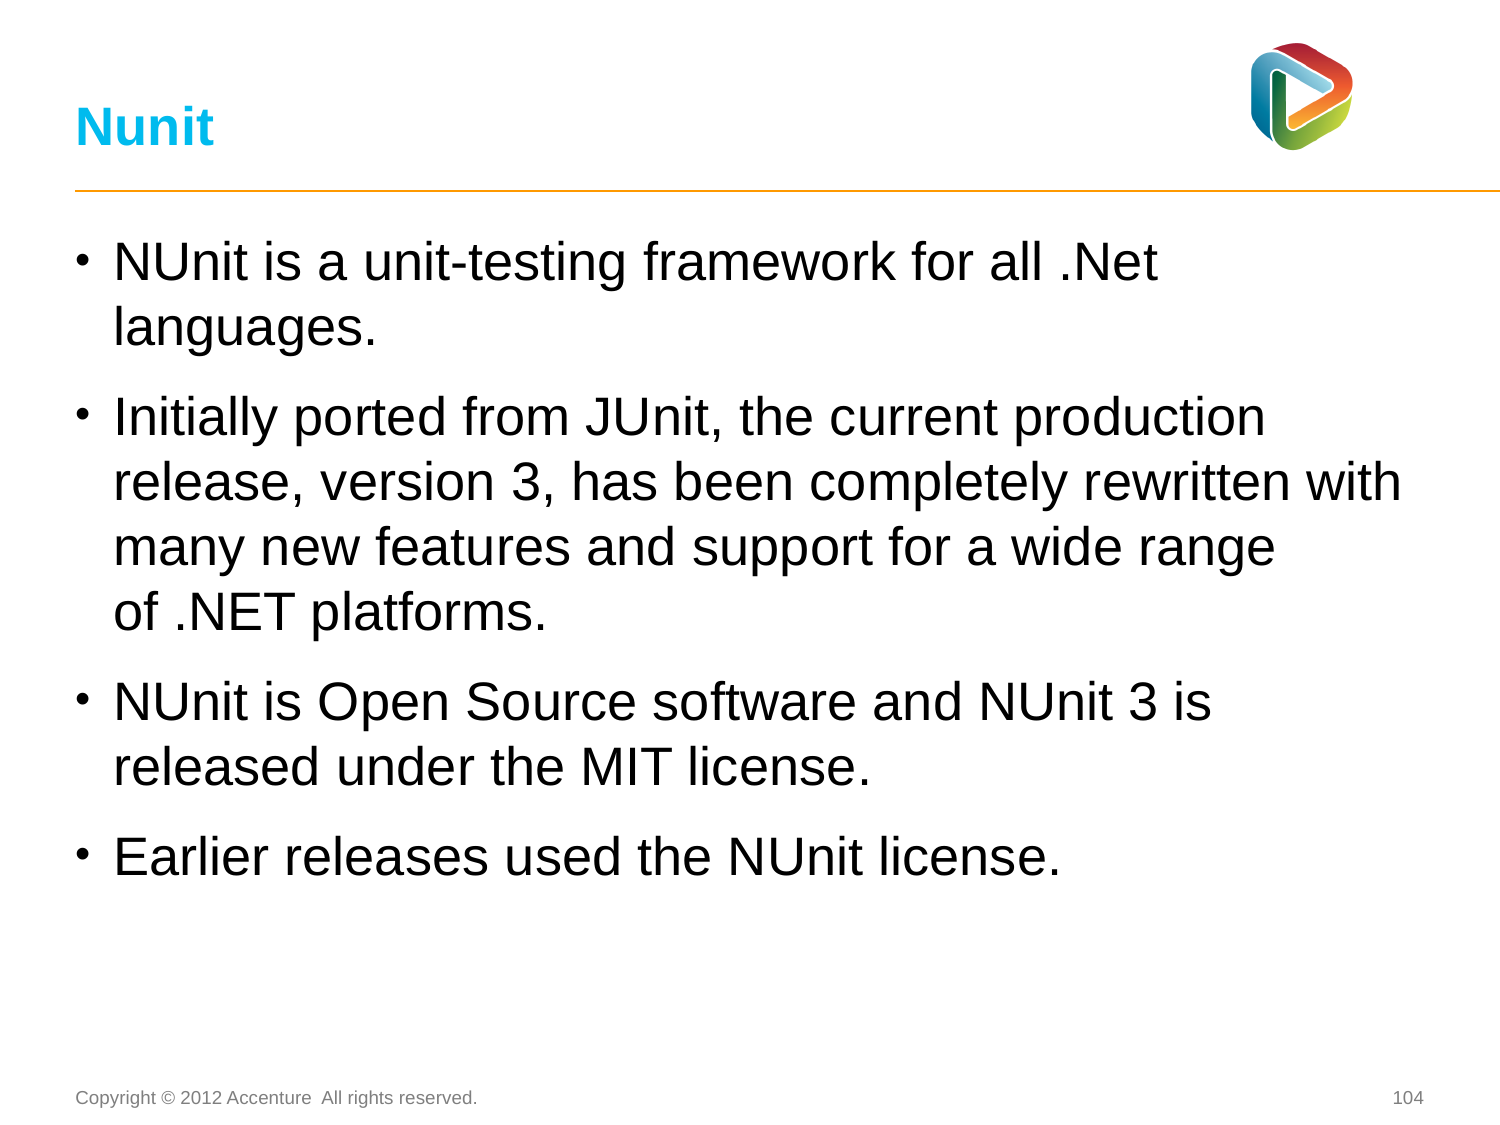

# Nunit
NUnit is a unit-testing framework for all .Net languages.
Initially ported from JUnit, the current production release, version 3, has been completely rewritten with many new features and support for a wide range of .NET platforms.
NUnit is Open Source software and NUnit 3 is released under the MIT license.
Earlier releases used the NUnit license.